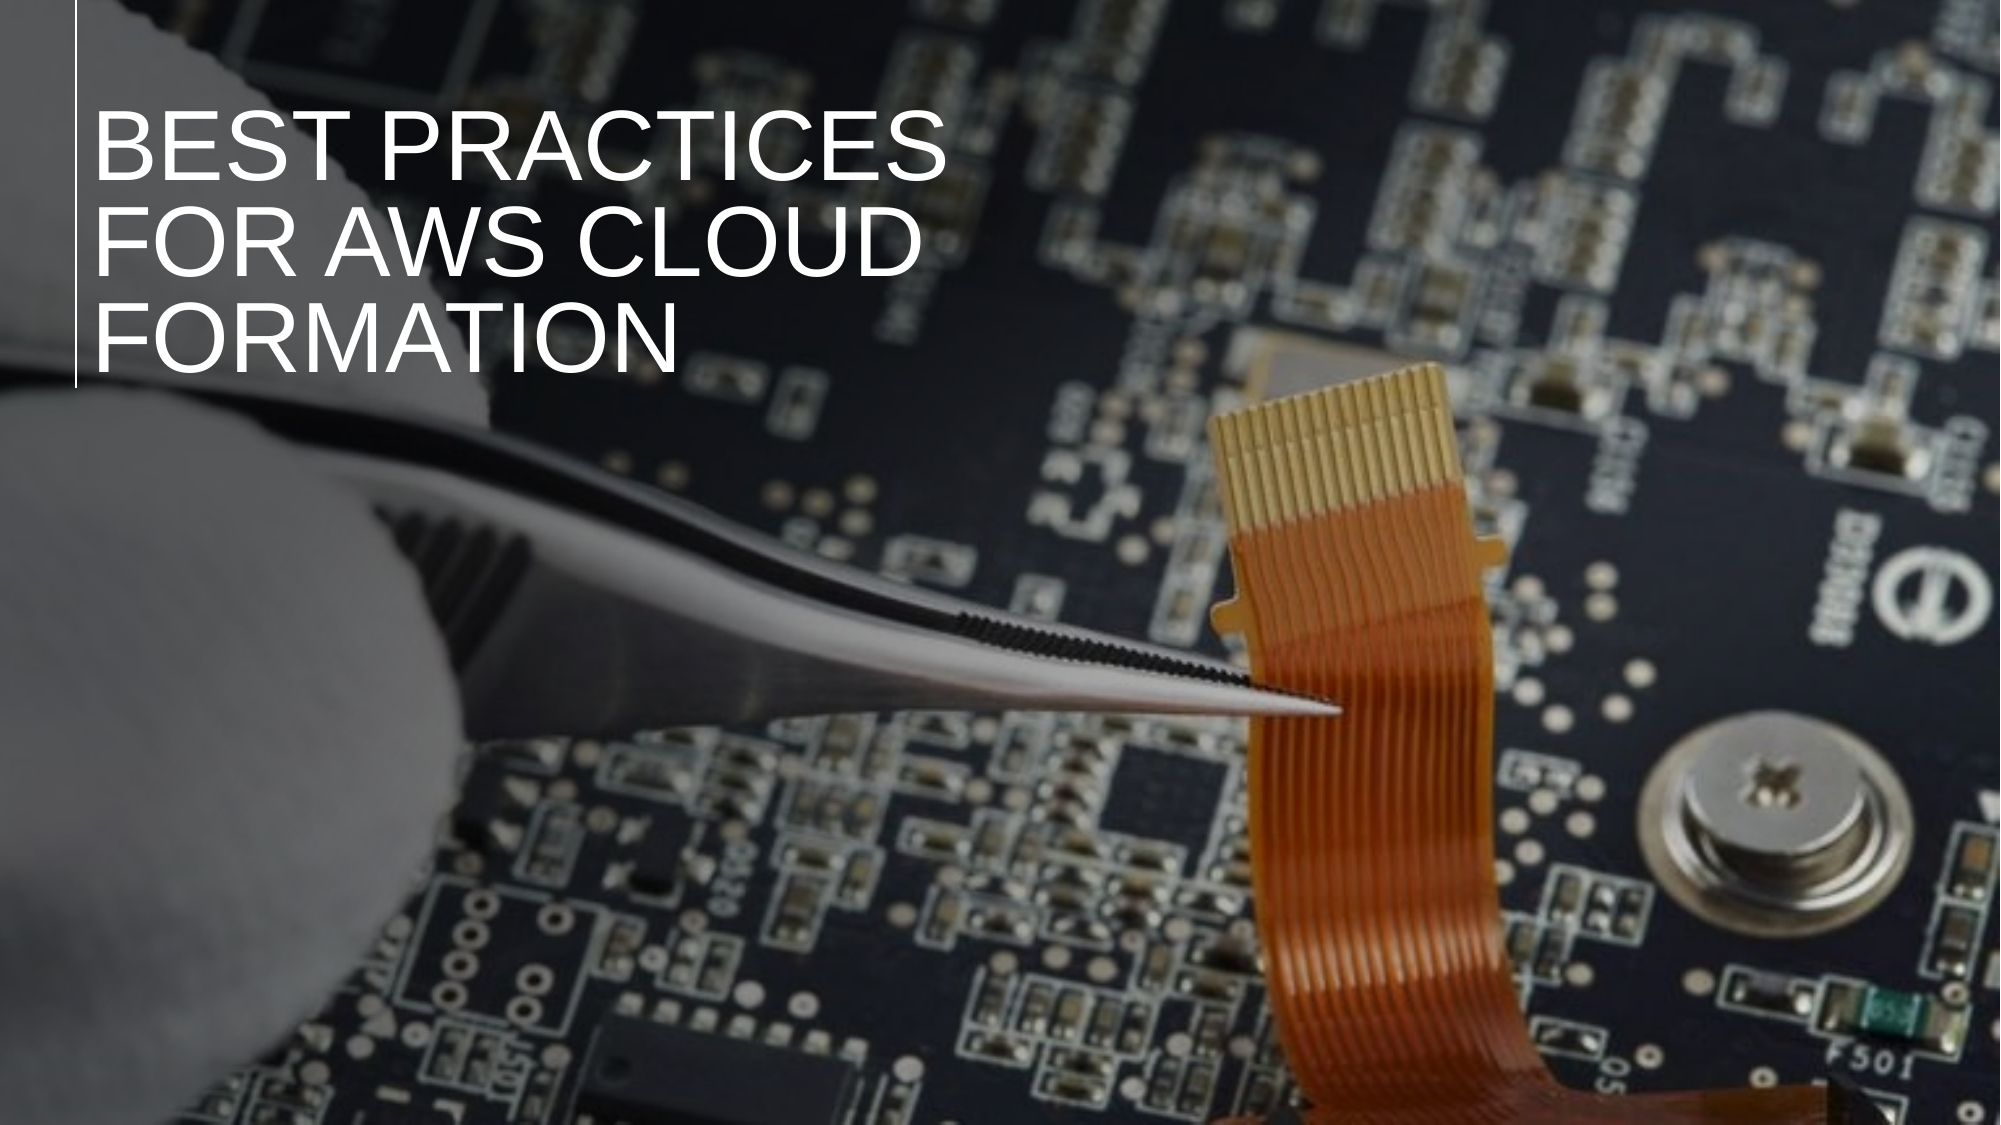

# Best Practices for AWS Cloud Formation